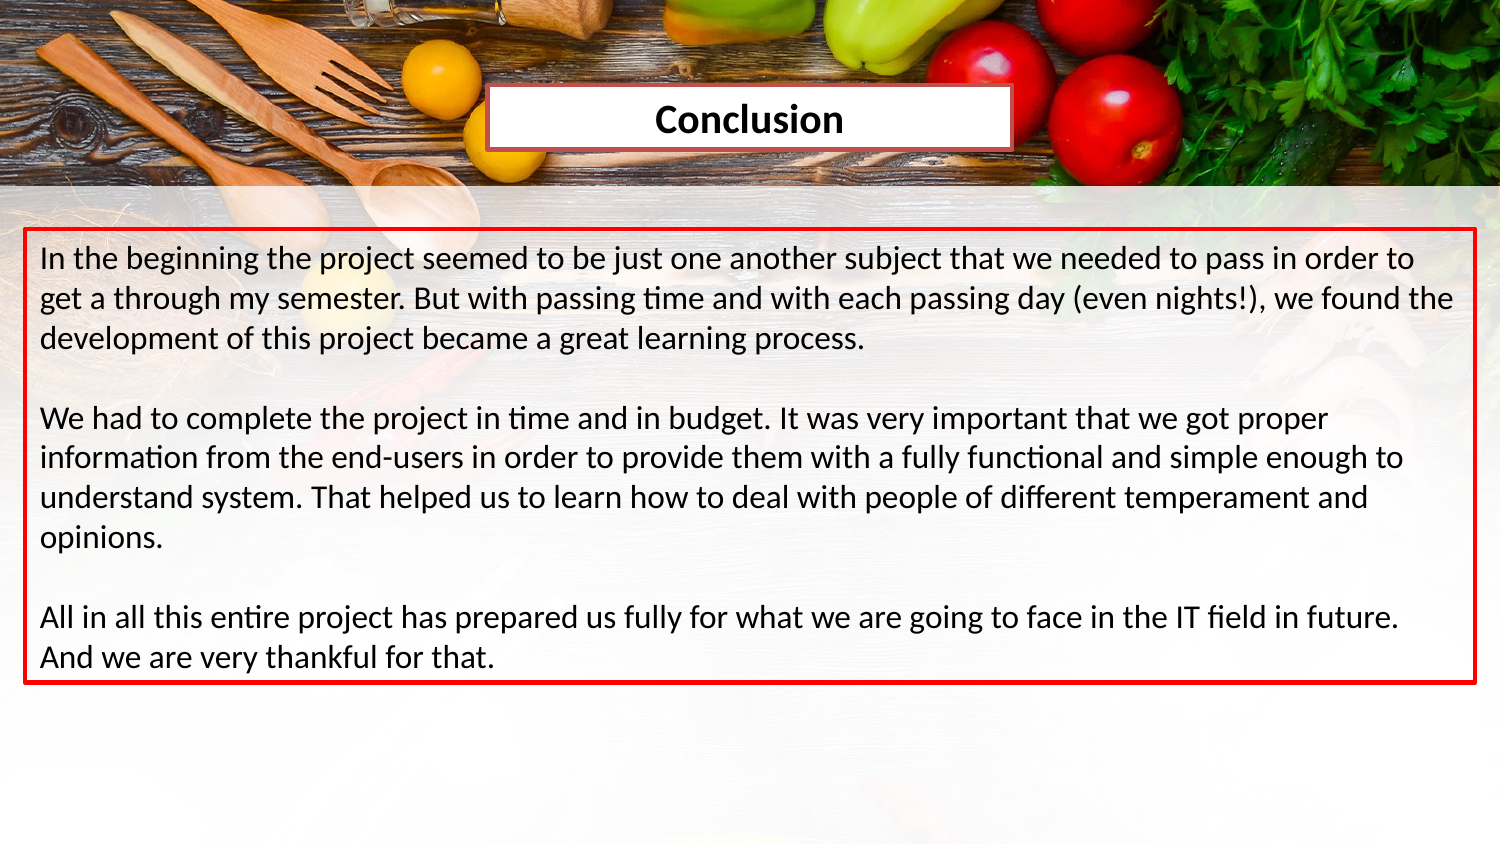

Conclusion
In the beginning the project seemed to be just one another subject that we needed to pass in order to get a through my semester. But with passing time and with each passing day (even nights!), we found the development of this project became a great learning process.

We had to complete the project in time and in budget. It was very important that we got proper information from the end-users in order to provide them with a fully functional and simple enough to understand system. That helped us to learn how to deal with people of different temperament and opinions.

All in all this entire project has prepared us fully for what we are going to face in the IT field in future. And we are very thankful for that.